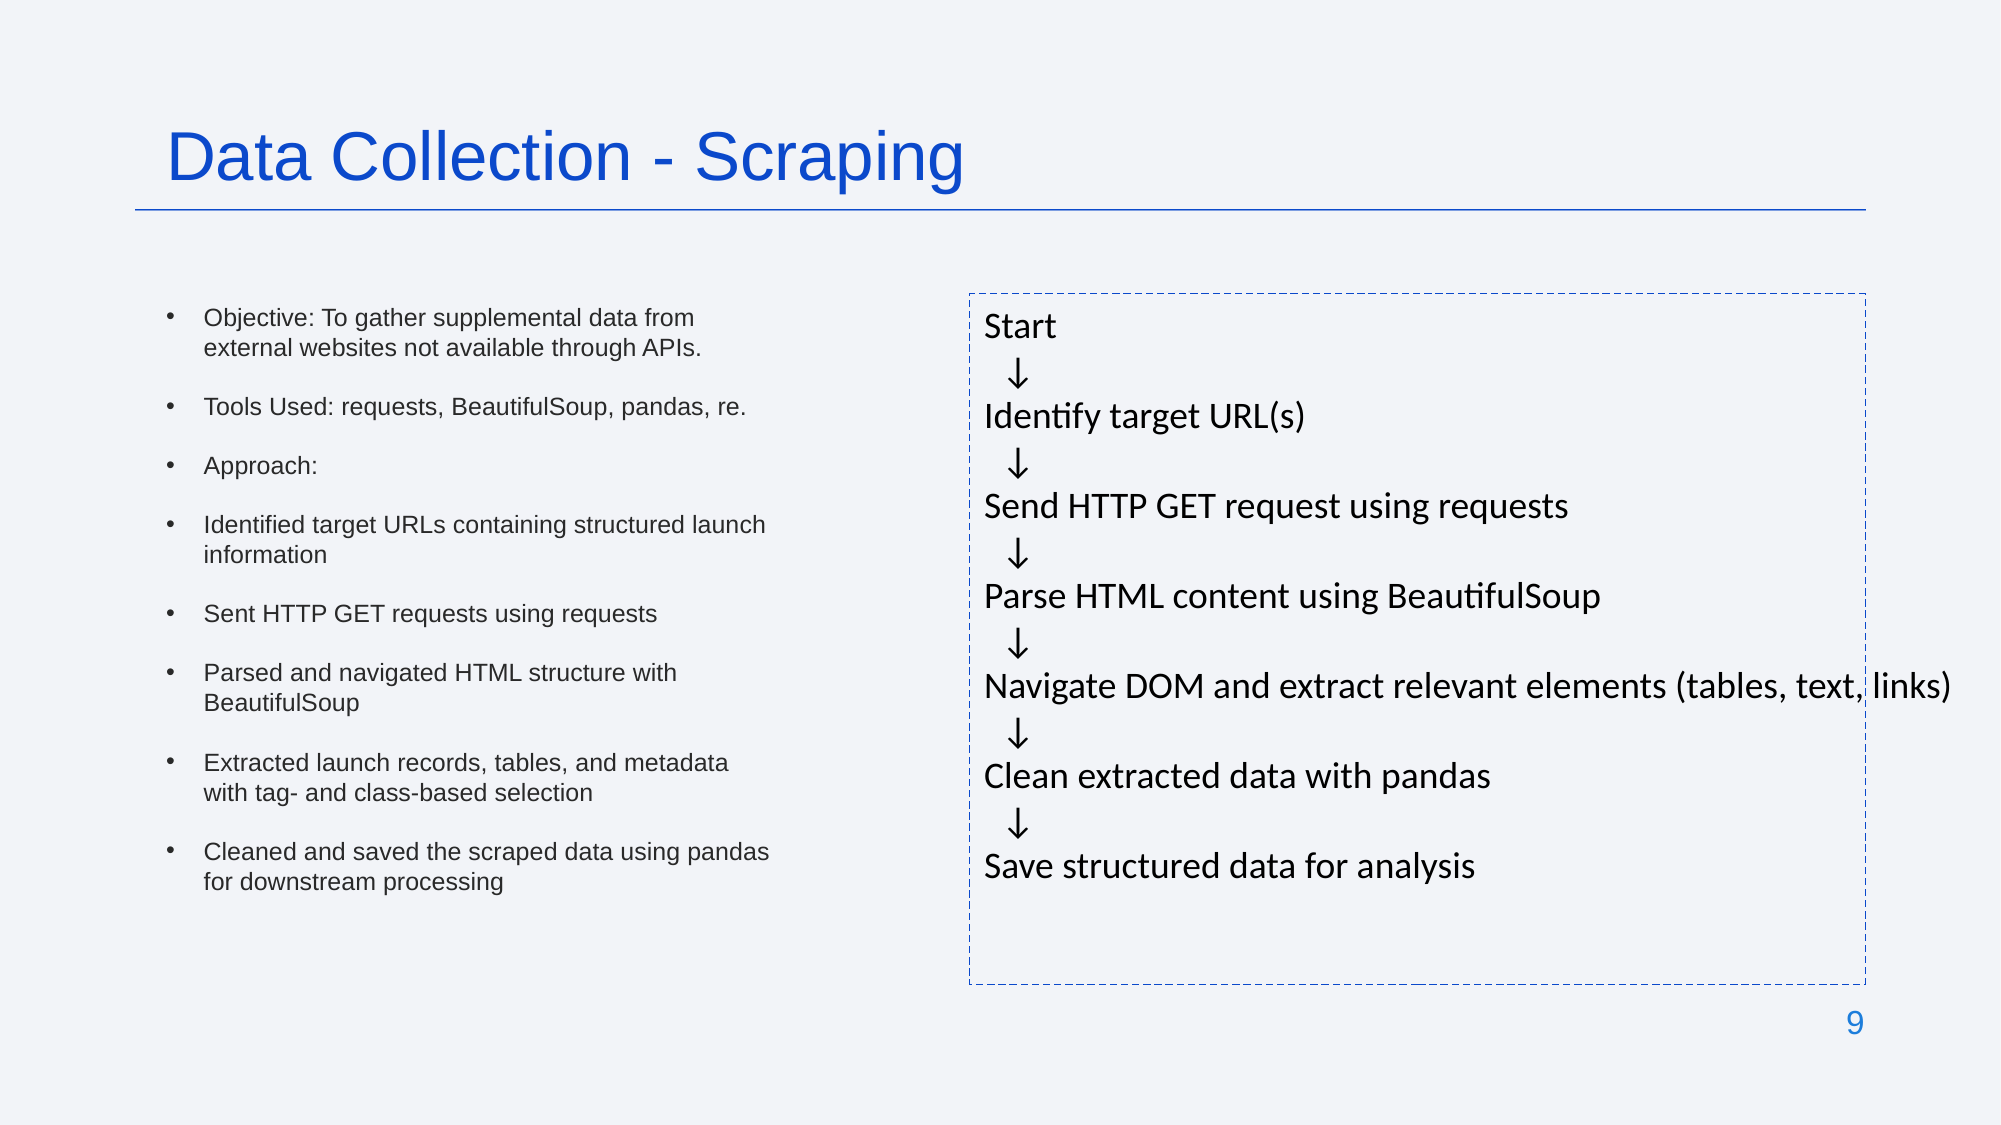

Data Collection - Scraping
Objective: To gather supplemental data from external websites not available through APIs.
Tools Used: requests, BeautifulSoup, pandas, re.
Approach:
Identified target URLs containing structured launch information
Sent HTTP GET requests using requests
Parsed and navigated HTML structure with BeautifulSoup
Extracted launch records, tables, and metadata with tag- and class-based selection
Cleaned and saved the scraped data using pandas for downstream processing

Start
  ↓
Identify target URL(s)
  ↓
Send HTTP GET request using requests
  ↓
Parse HTML content using BeautifulSoup
  ↓
Navigate DOM and extract relevant elements (tables, text, links)
  ↓
Clean extracted data with pandas
  ↓
Save structured data for analysis
9